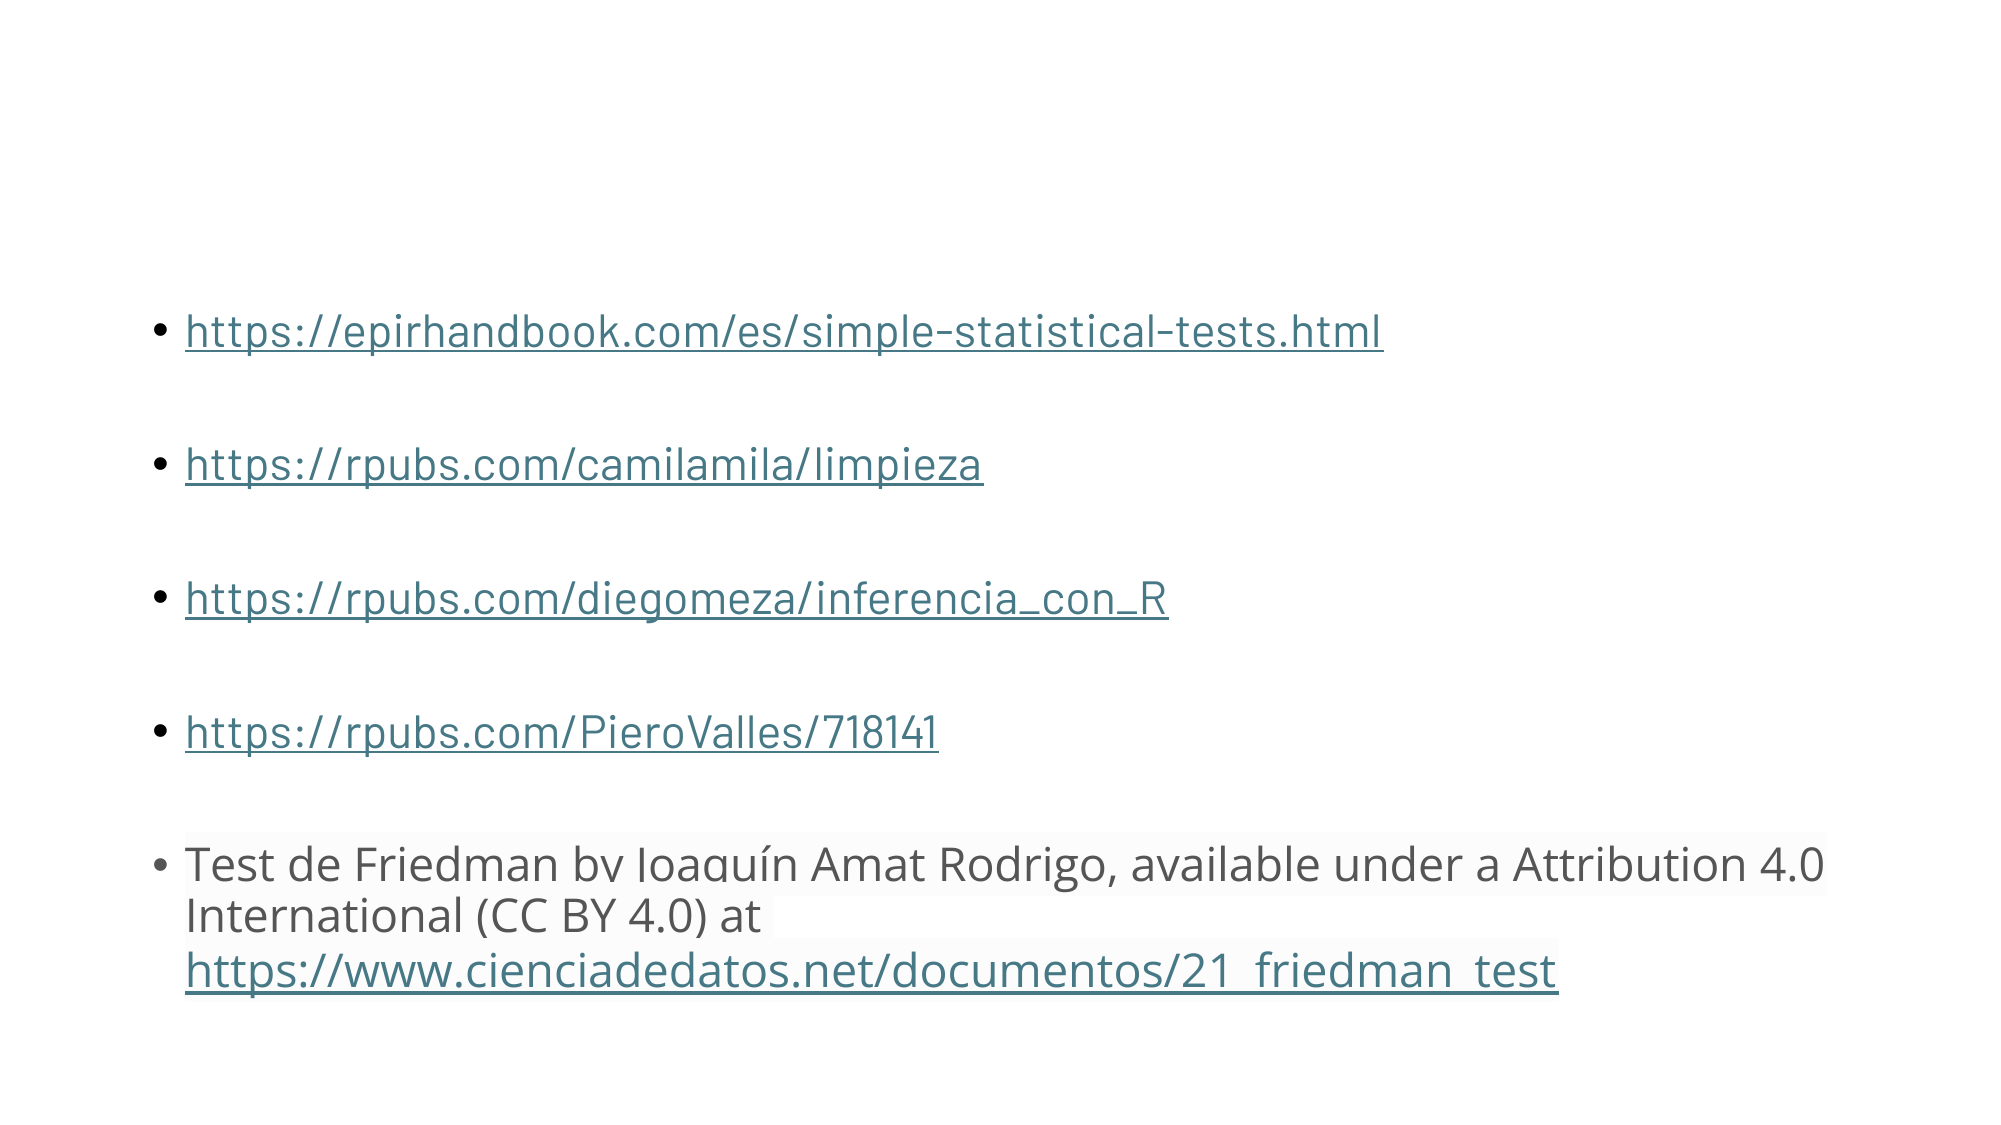

#
https://epirhandbook.com/es/simple-statistical-tests.html

https://rpubs.com/camilamila/limpieza

https://rpubs.com/diegomeza/inferencia_con_R

https://rpubs.com/PieroValles/718141

Test de Friedman by Joaquín Amat Rodrigo, available under a Attribution 4.0 International (CC BY 4.0) at https://www.cienciadedatos.net/documentos/21_friedman_test